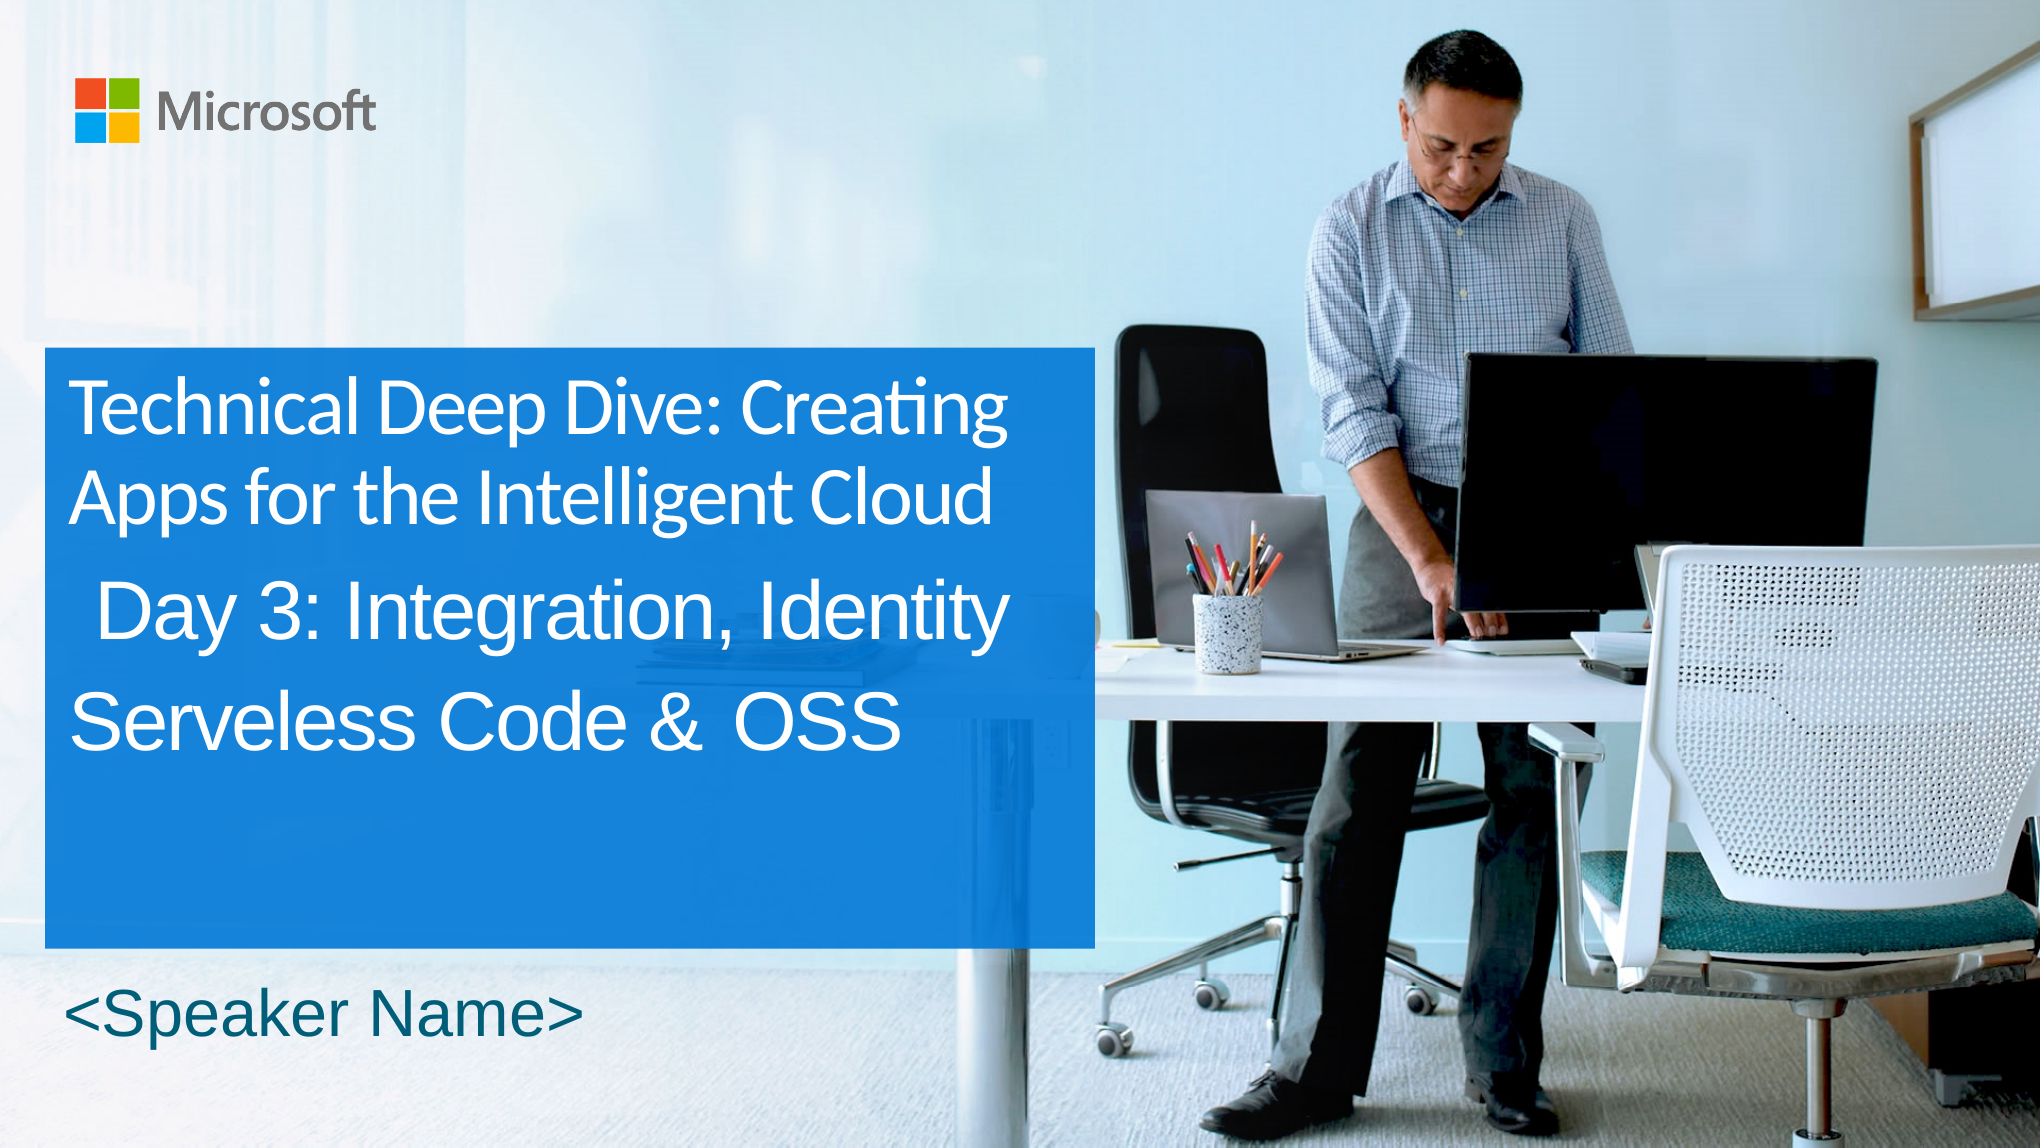

# Technical Deep Dive: Creating Apps for the Intelligent Cloud  Day 3: Integration, Identity Serveless Code & OSS
<Speaker Name>